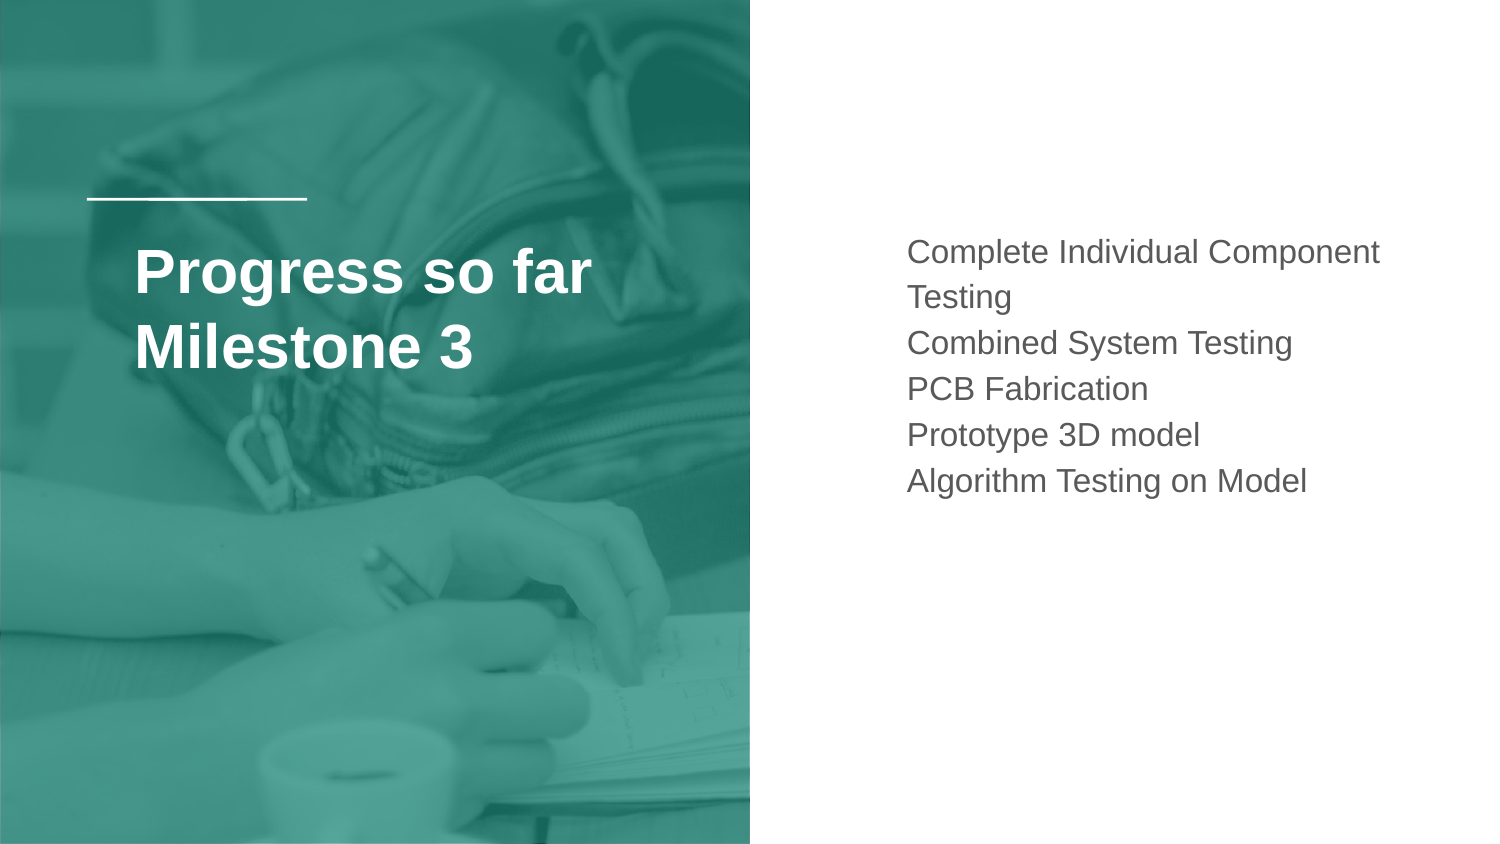

Complete Individual Component Testing
Combined System Testing
PCB Fabrication
Prototype 3D model
Algorithm Testing on Model

# Progress so far
Milestone 3